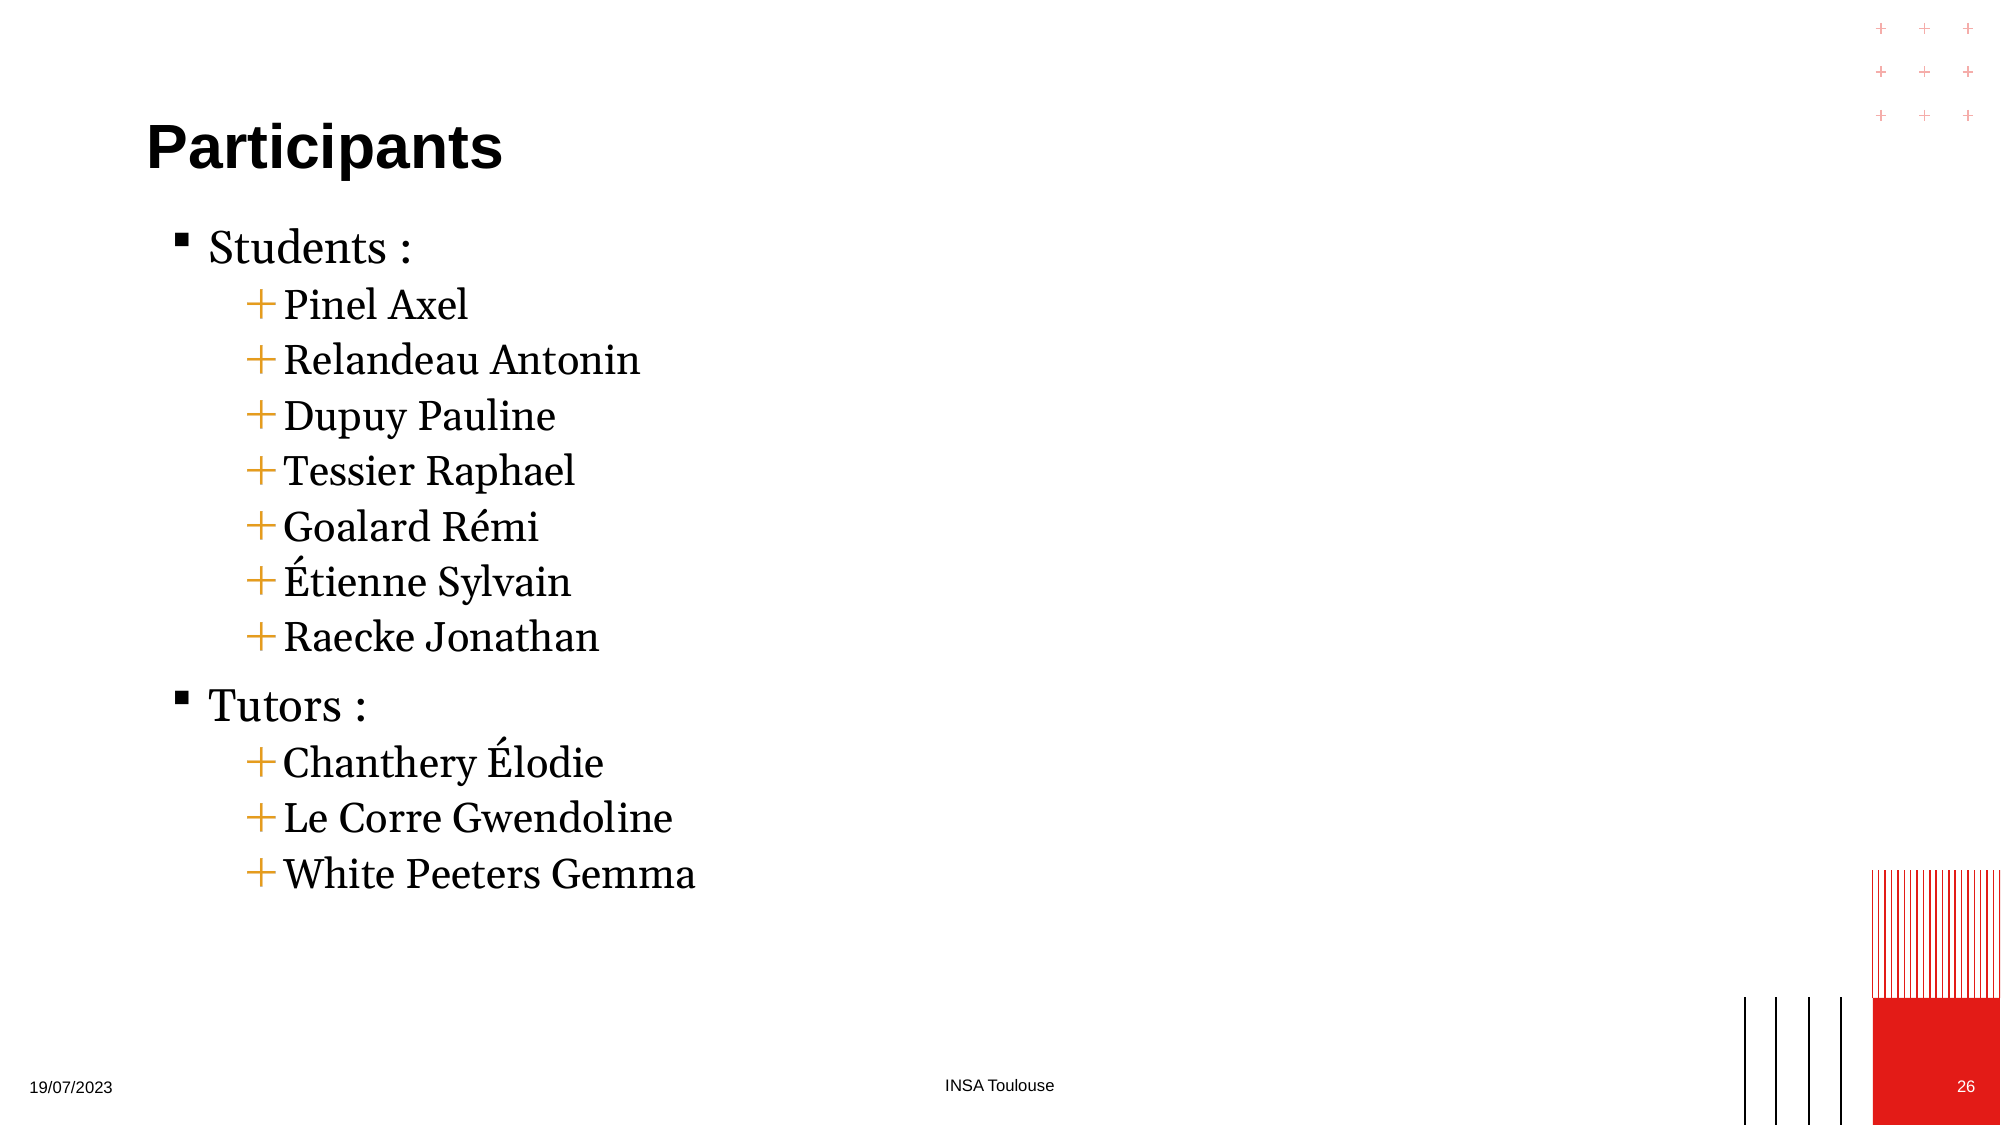

# Participants
Students :
Pinel Axel
Relandeau Antonin
Dupuy Pauline
Tessier Raphael
Goalard Rémi
Étienne Sylvain
Raecke Jonathan
Tutors :
Chanthery Élodie
Le Corre Gwendoline
White Peeters Gemma
INSA Toulouse
26
19/07/2023